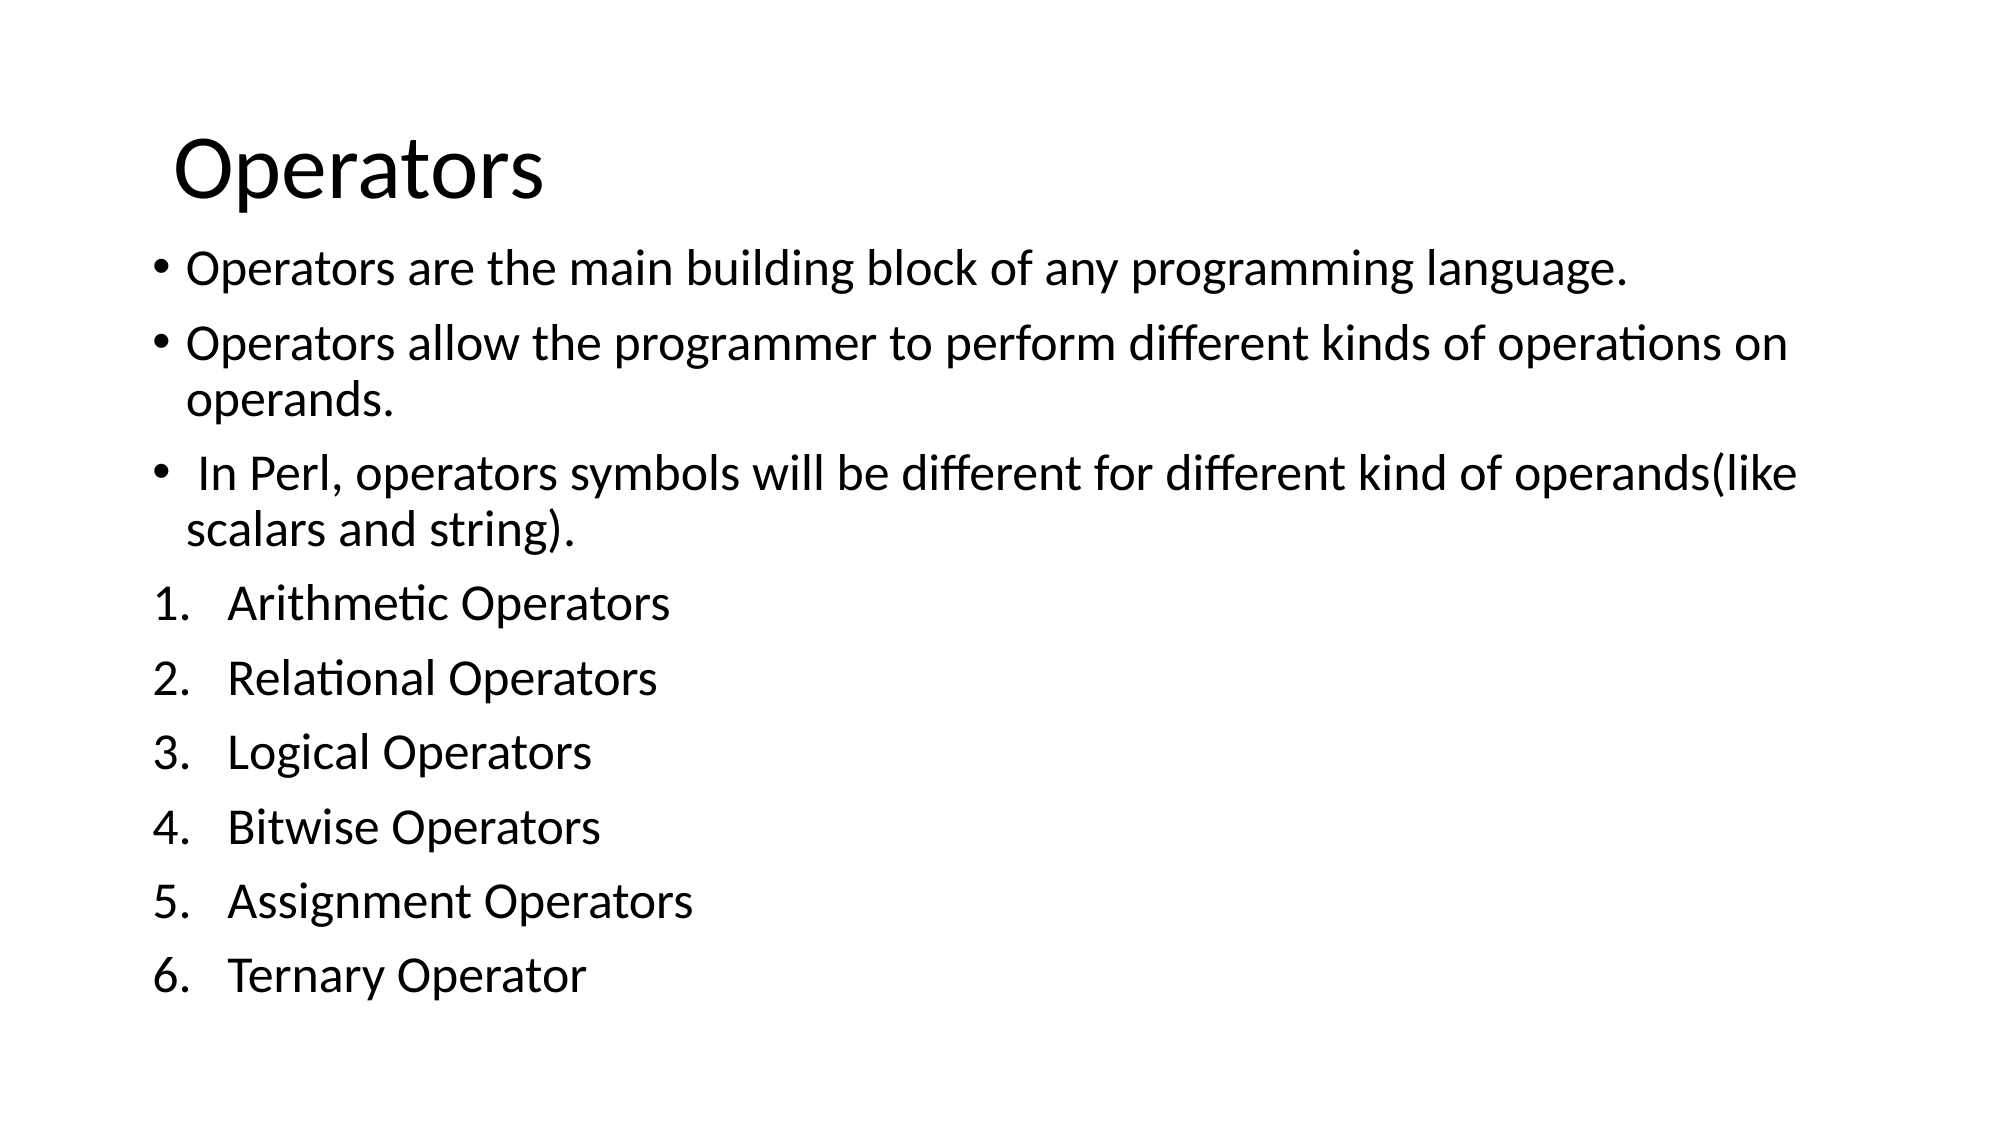

# Operators
Operators are the main building block of any programming language.
Operators allow the programmer to perform different kinds of operations on operands.
 In Perl, operators symbols will be different for different kind of operands(like scalars and string).
Arithmetic Operators
Relational Operators
Logical Operators
Bitwise Operators
Assignment Operators
Ternary Operator